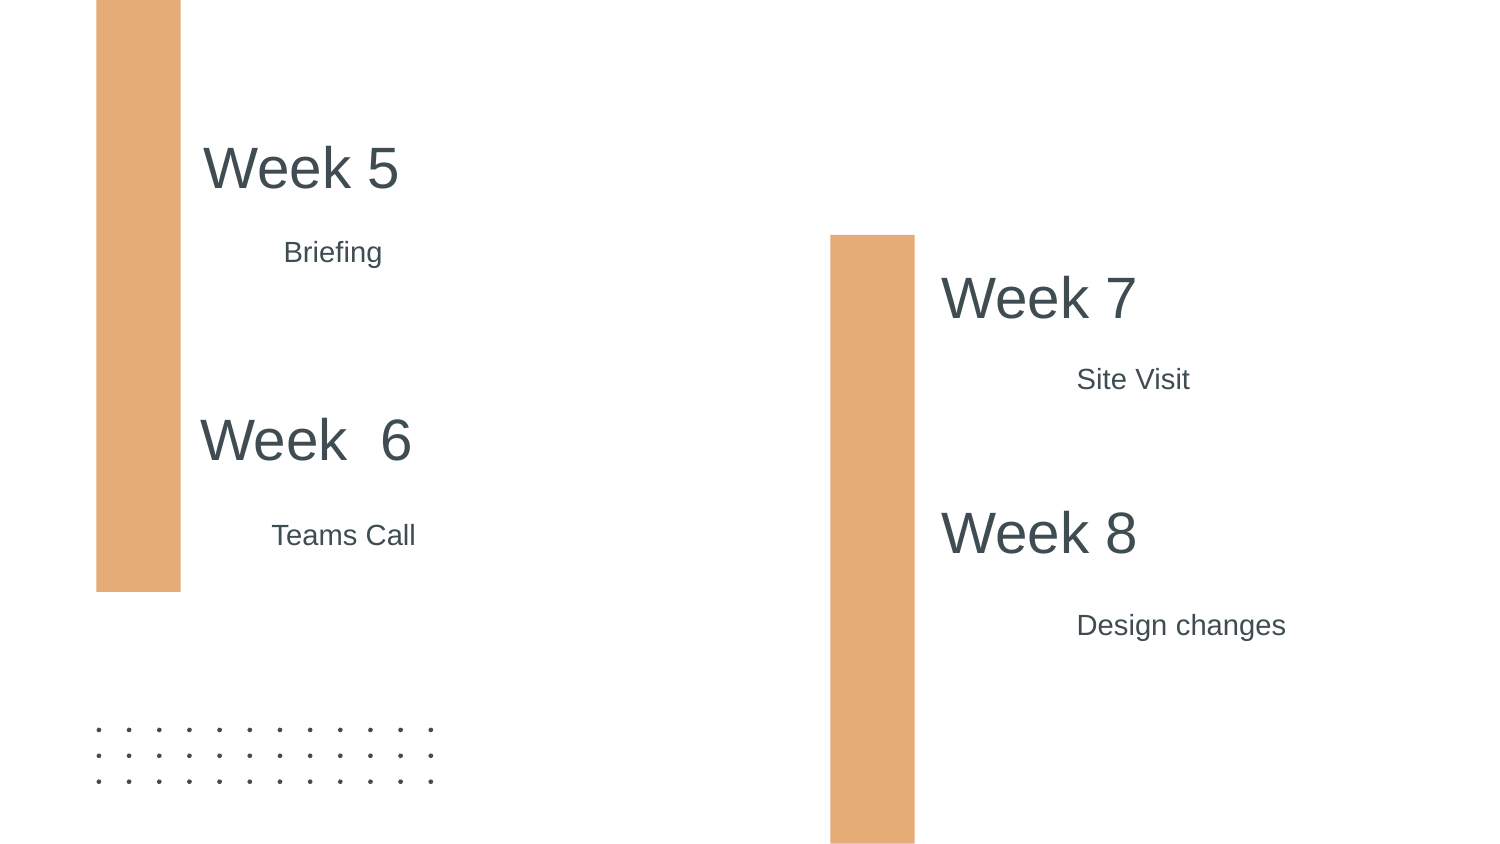

# Week 5
Briefing

Week 7
Site Visit
Week  6
Week 8
Teams Call
Design changes